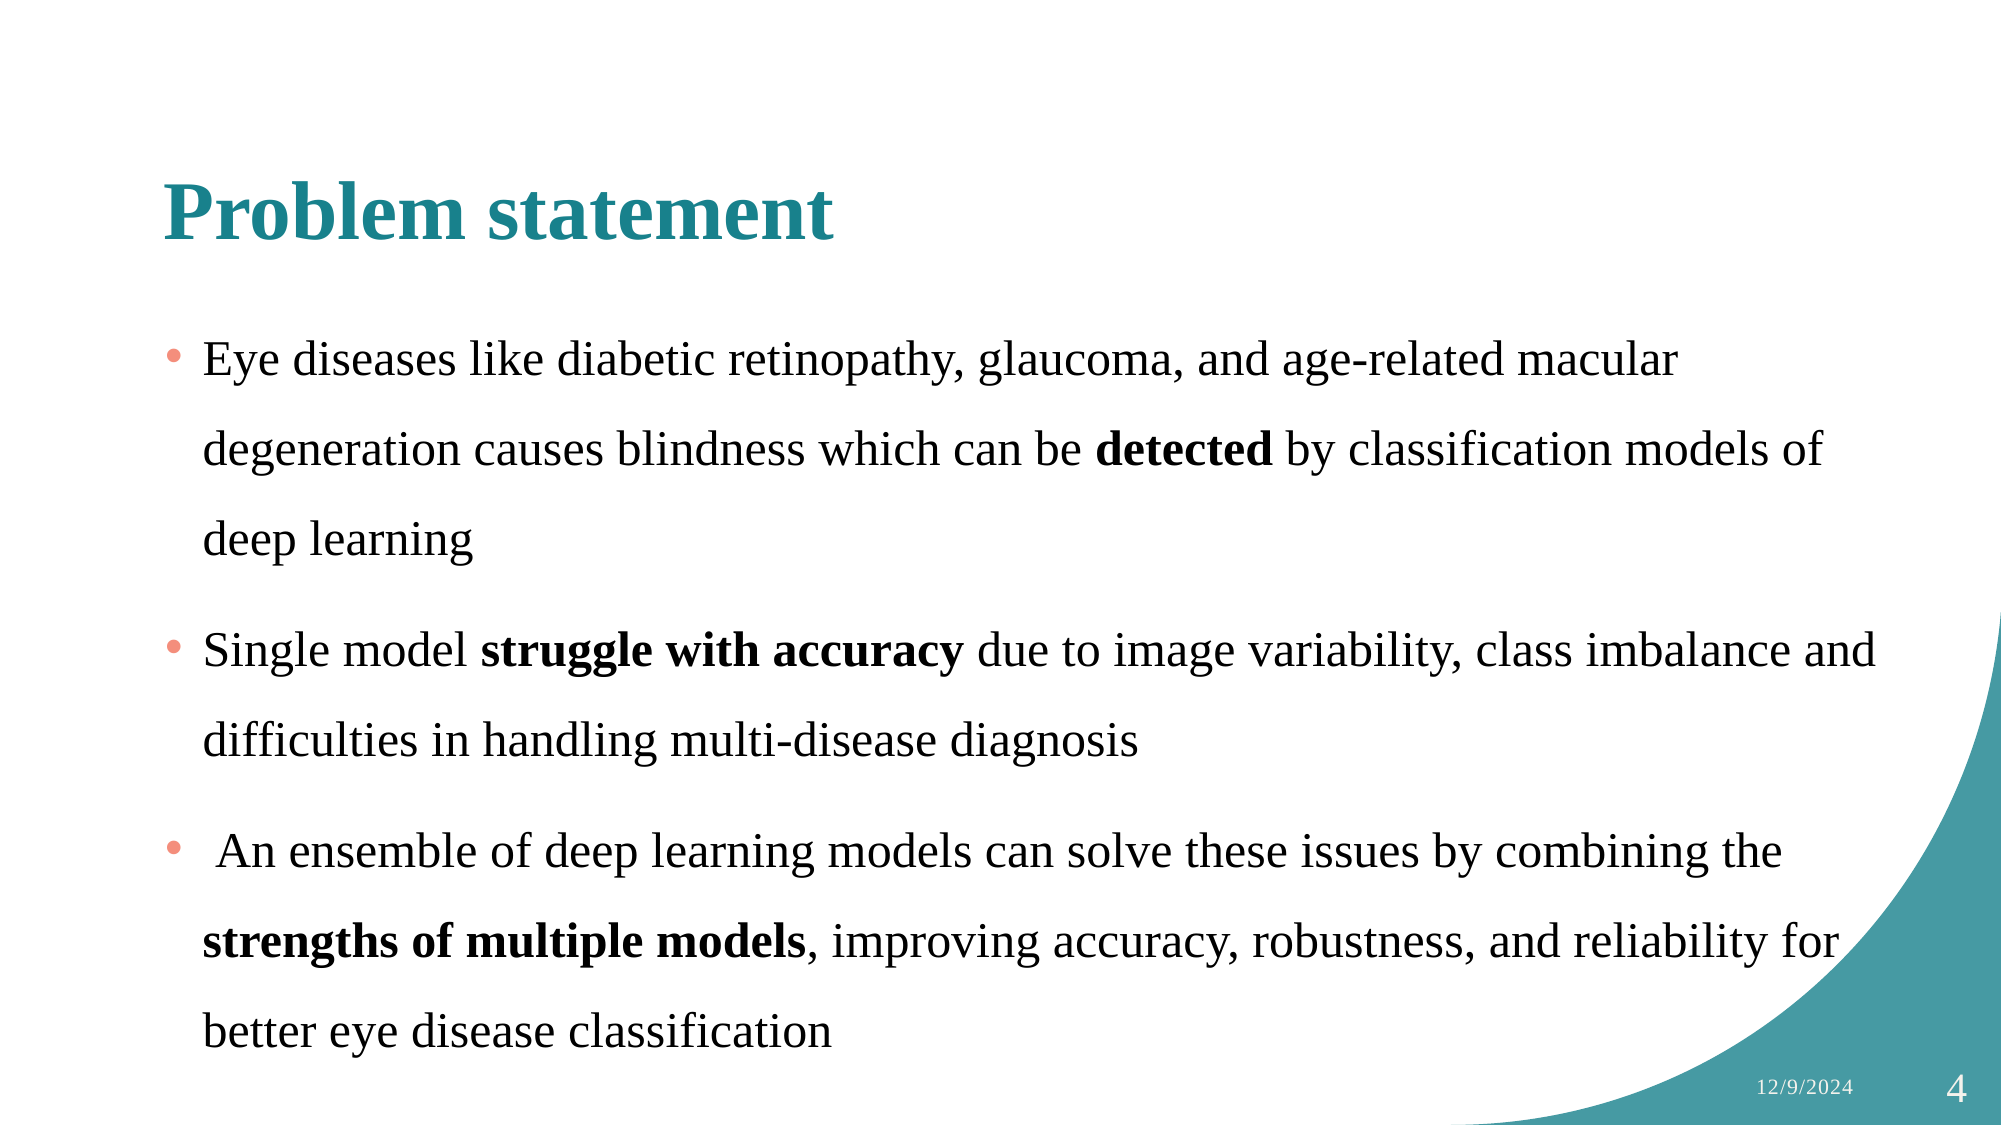

# Problem statement
Eye diseases like diabetic retinopathy, glaucoma, and age-related macular degeneration causes blindness which can be detected by classification models of deep learning
Single model struggle with accuracy due to image variability, class imbalance and difficulties in handling multi-disease diagnosis
 An ensemble of deep learning models can solve these issues by combining the strengths of multiple models, improving accuracy, robustness, and reliability for better eye disease classification
12/9/2024
4